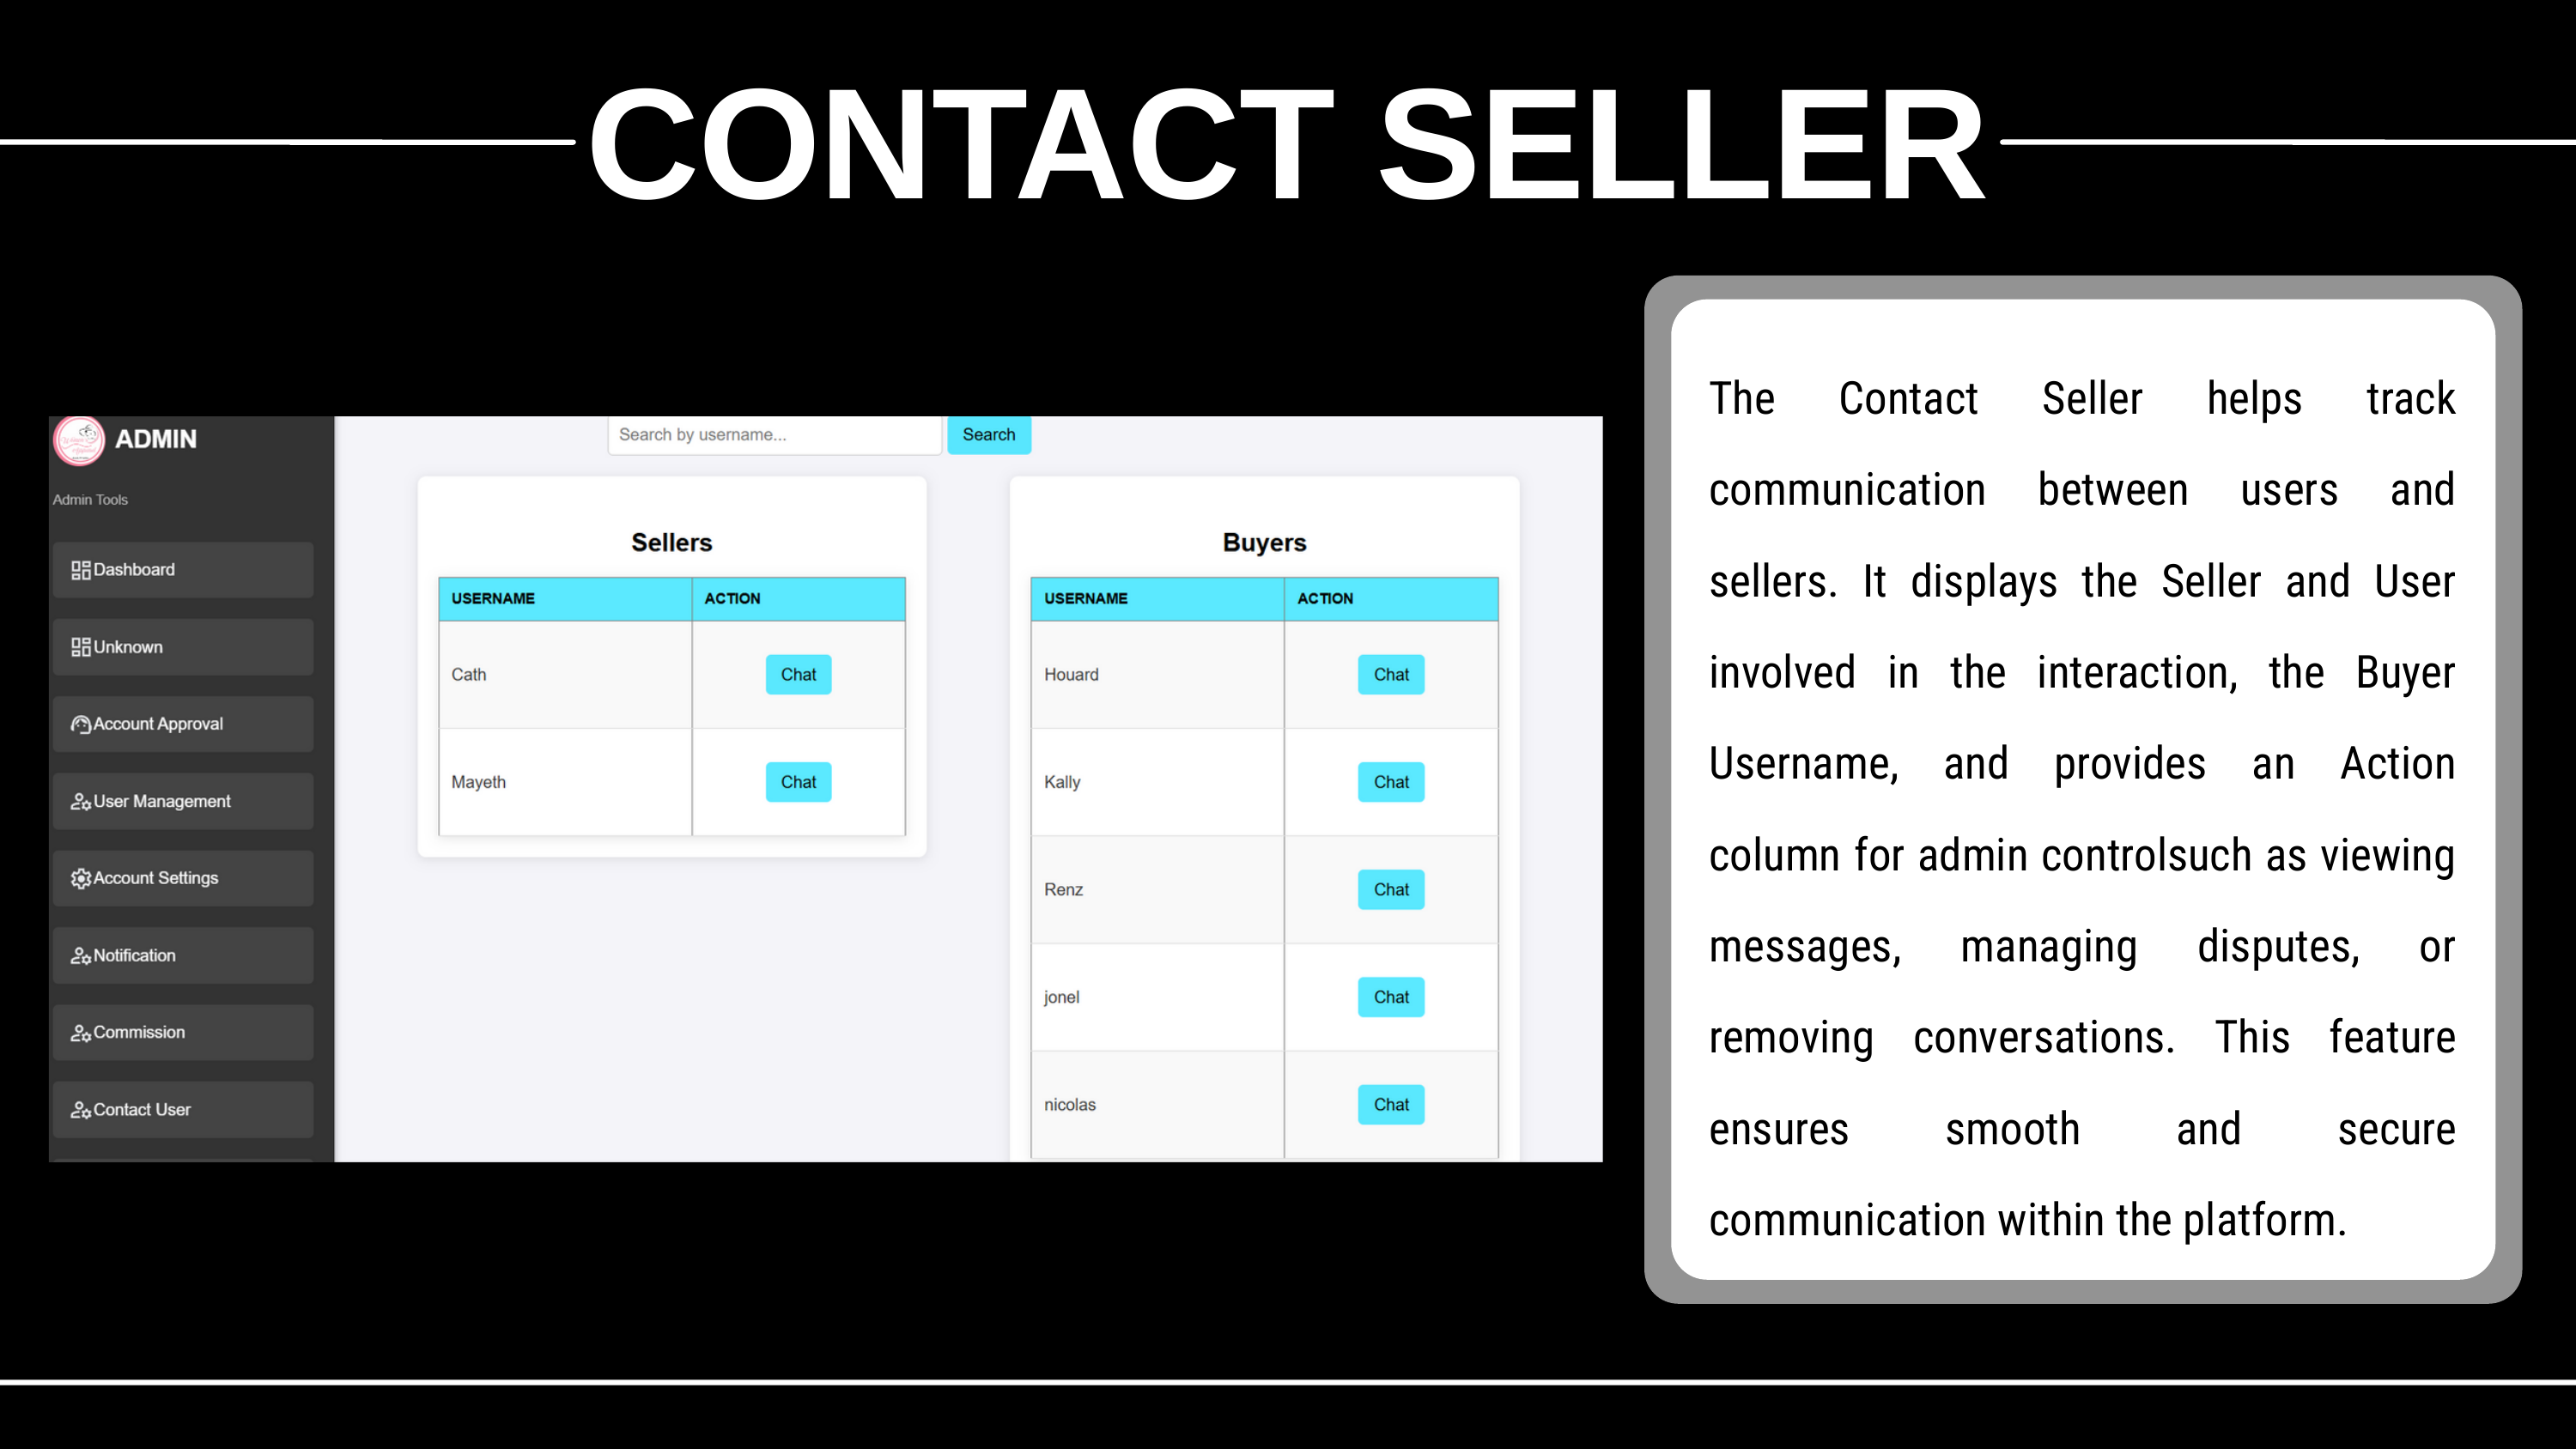

CONTACT SELLER

The Contact Seller helps track communication between users and sellers. It displays the Seller and User involved in the interaction, the Buyer Username, and provides an Action column for admin controlsuch as viewing messages, managing disputes, or removing conversations. This feature ensures smooth and secure communication within the platform.